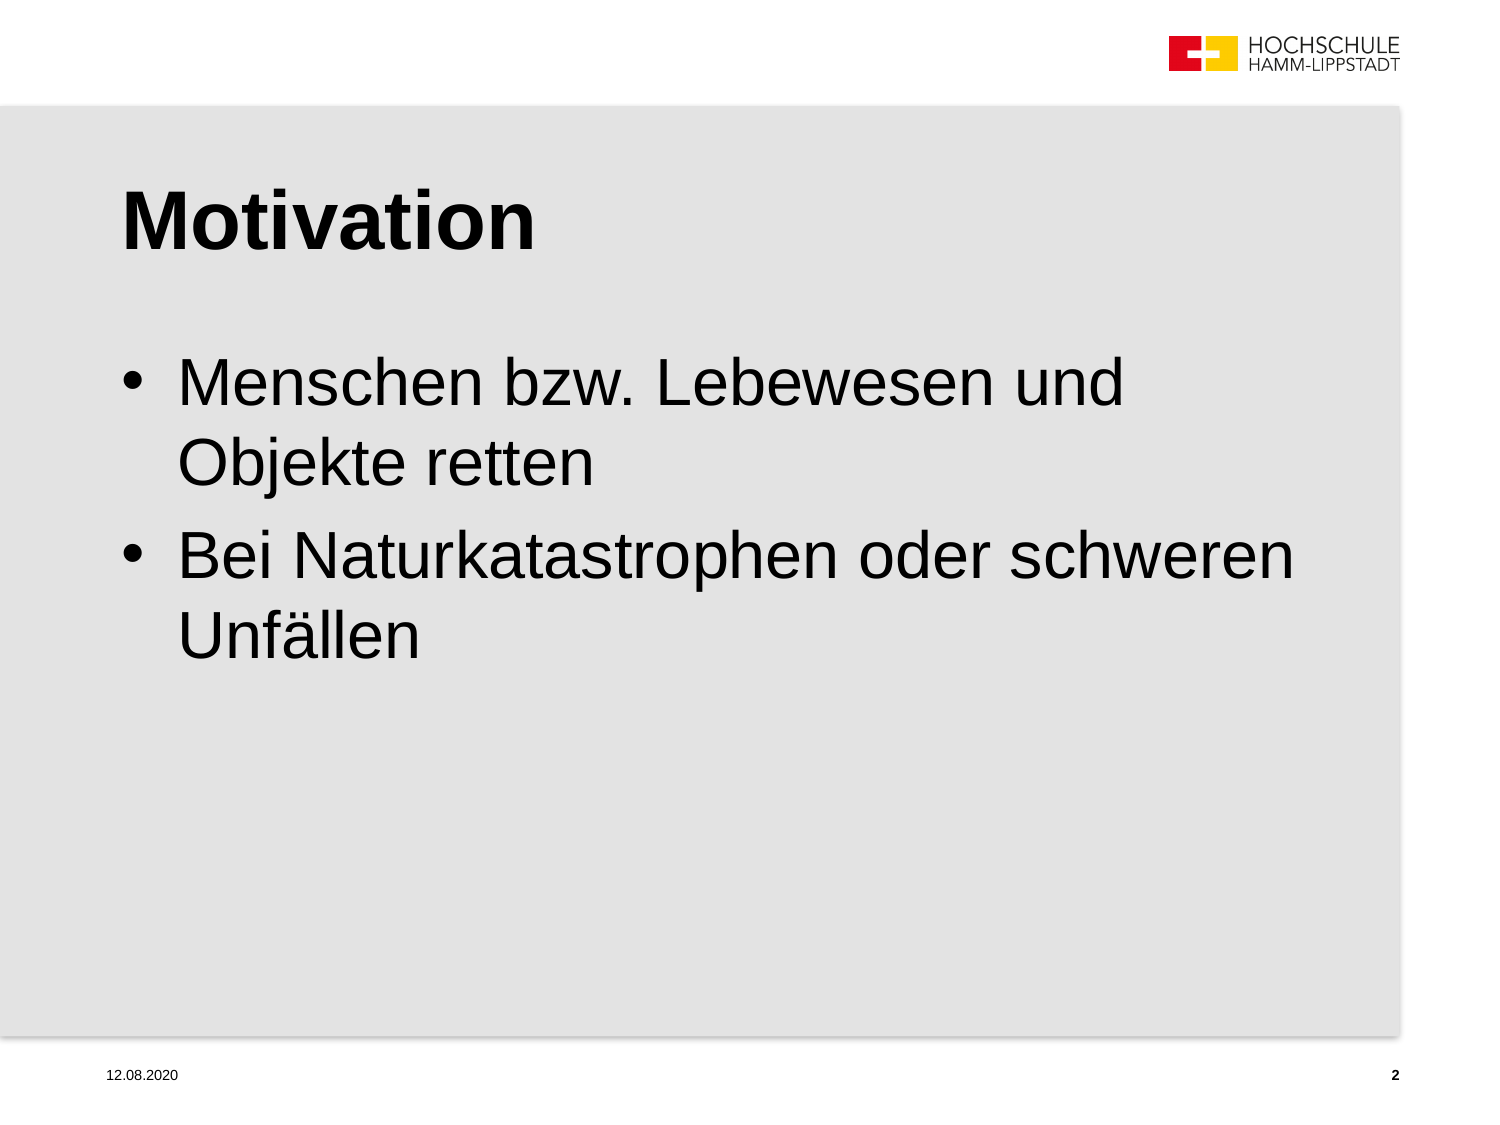

# Motivation
Menschen bzw. Lebewesen und Objekte retten
Bei Naturkatastrophen oder schweren Unfällen
12.08.2020
2